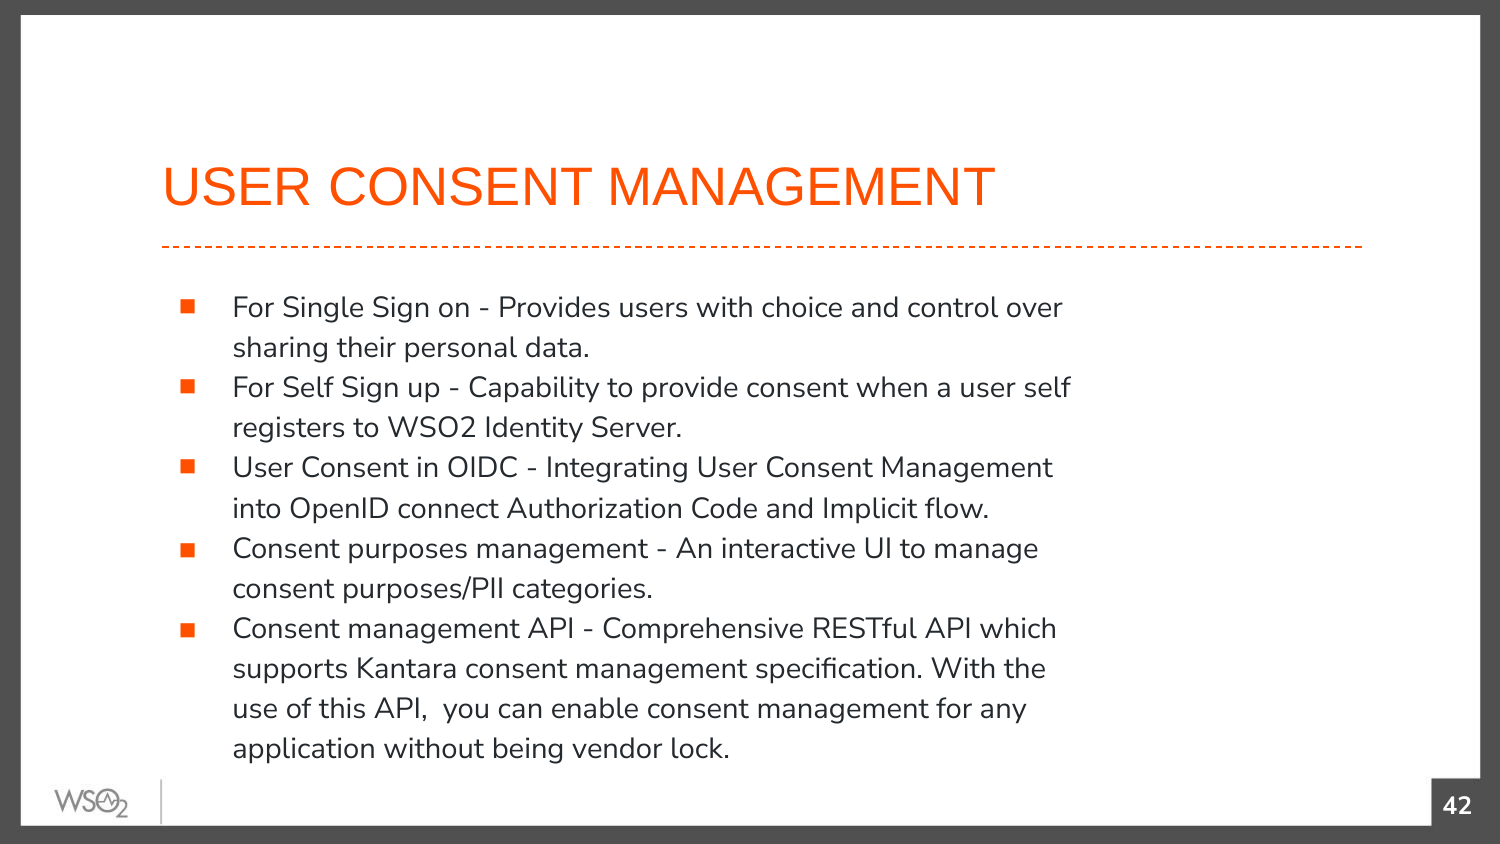

# USER CONSENT MANAGEMENT
For Single Sign on - Provides users with choice and control over sharing their personal data.
For Self Sign up - Capability to provide consent when a user self registers to WSO2 Identity Server.
User Consent in OIDC - Integrating User Consent Management into OpenID connect Authorization Code and Implicit flow.
Consent purposes management - An interactive UI to manage consent purposes/PII categories.
Consent management API - Comprehensive RESTful API which supports Kantara consent management specification. With the use of this API,  you can enable consent management for any application without being vendor lock.

42